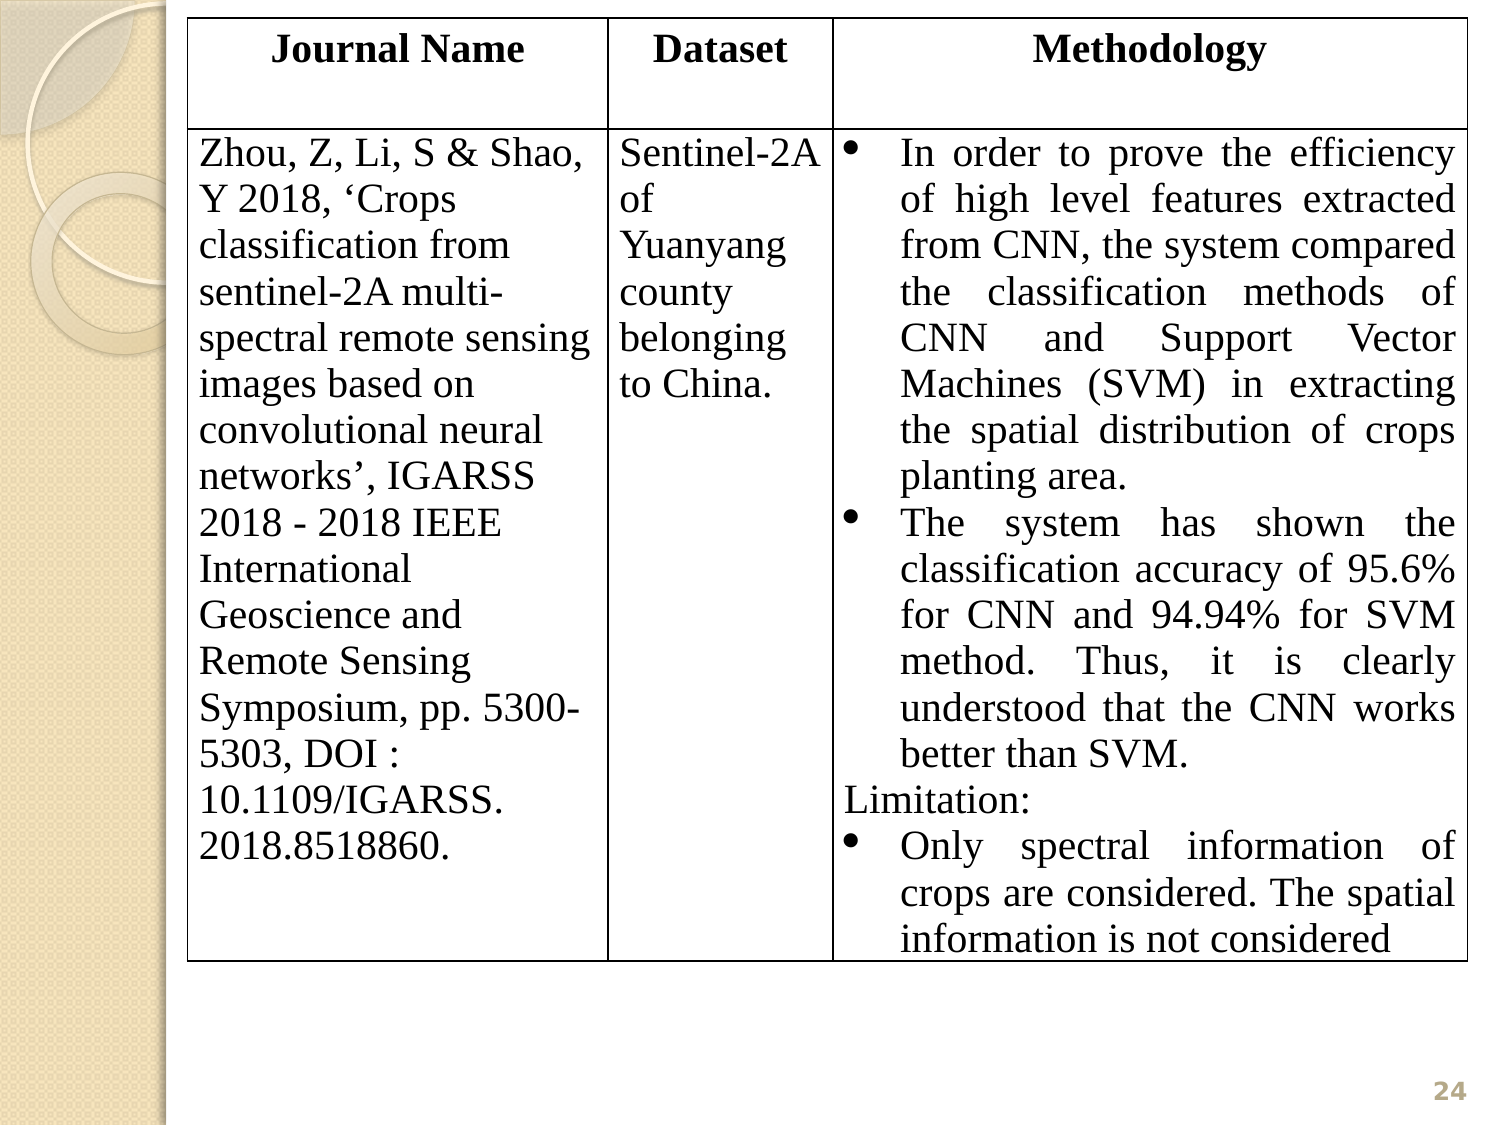

| Journal Name | Dataset | Methodology |
| --- | --- | --- |
| Zhou, Z, Li, S & Shao, Y 2018, ‘Crops classification from sentinel-2A multi-spectral remote sensing images based on convolutional neural networks’, IGARSS 2018 - 2018 IEEE International Geoscience and Remote Sensing Symposium, pp. 5300-5303, DOI : 10.1109/IGARSS. 2018.8518860. | Sentinel-2A of Yuanyang county belonging to China. | In order to prove the efficiency of high level features extracted from CNN, the system compared the classification methods of CNN and Support Vector Machines (SVM) in extracting the spatial distribution of crops planting area. The system has shown the classification accuracy of 95.6% for CNN and 94.94% for SVM method. Thus, it is clearly understood that the CNN works better than SVM.  Limitation: Only spectral information of crops are considered. The spatial information is not considered |
24